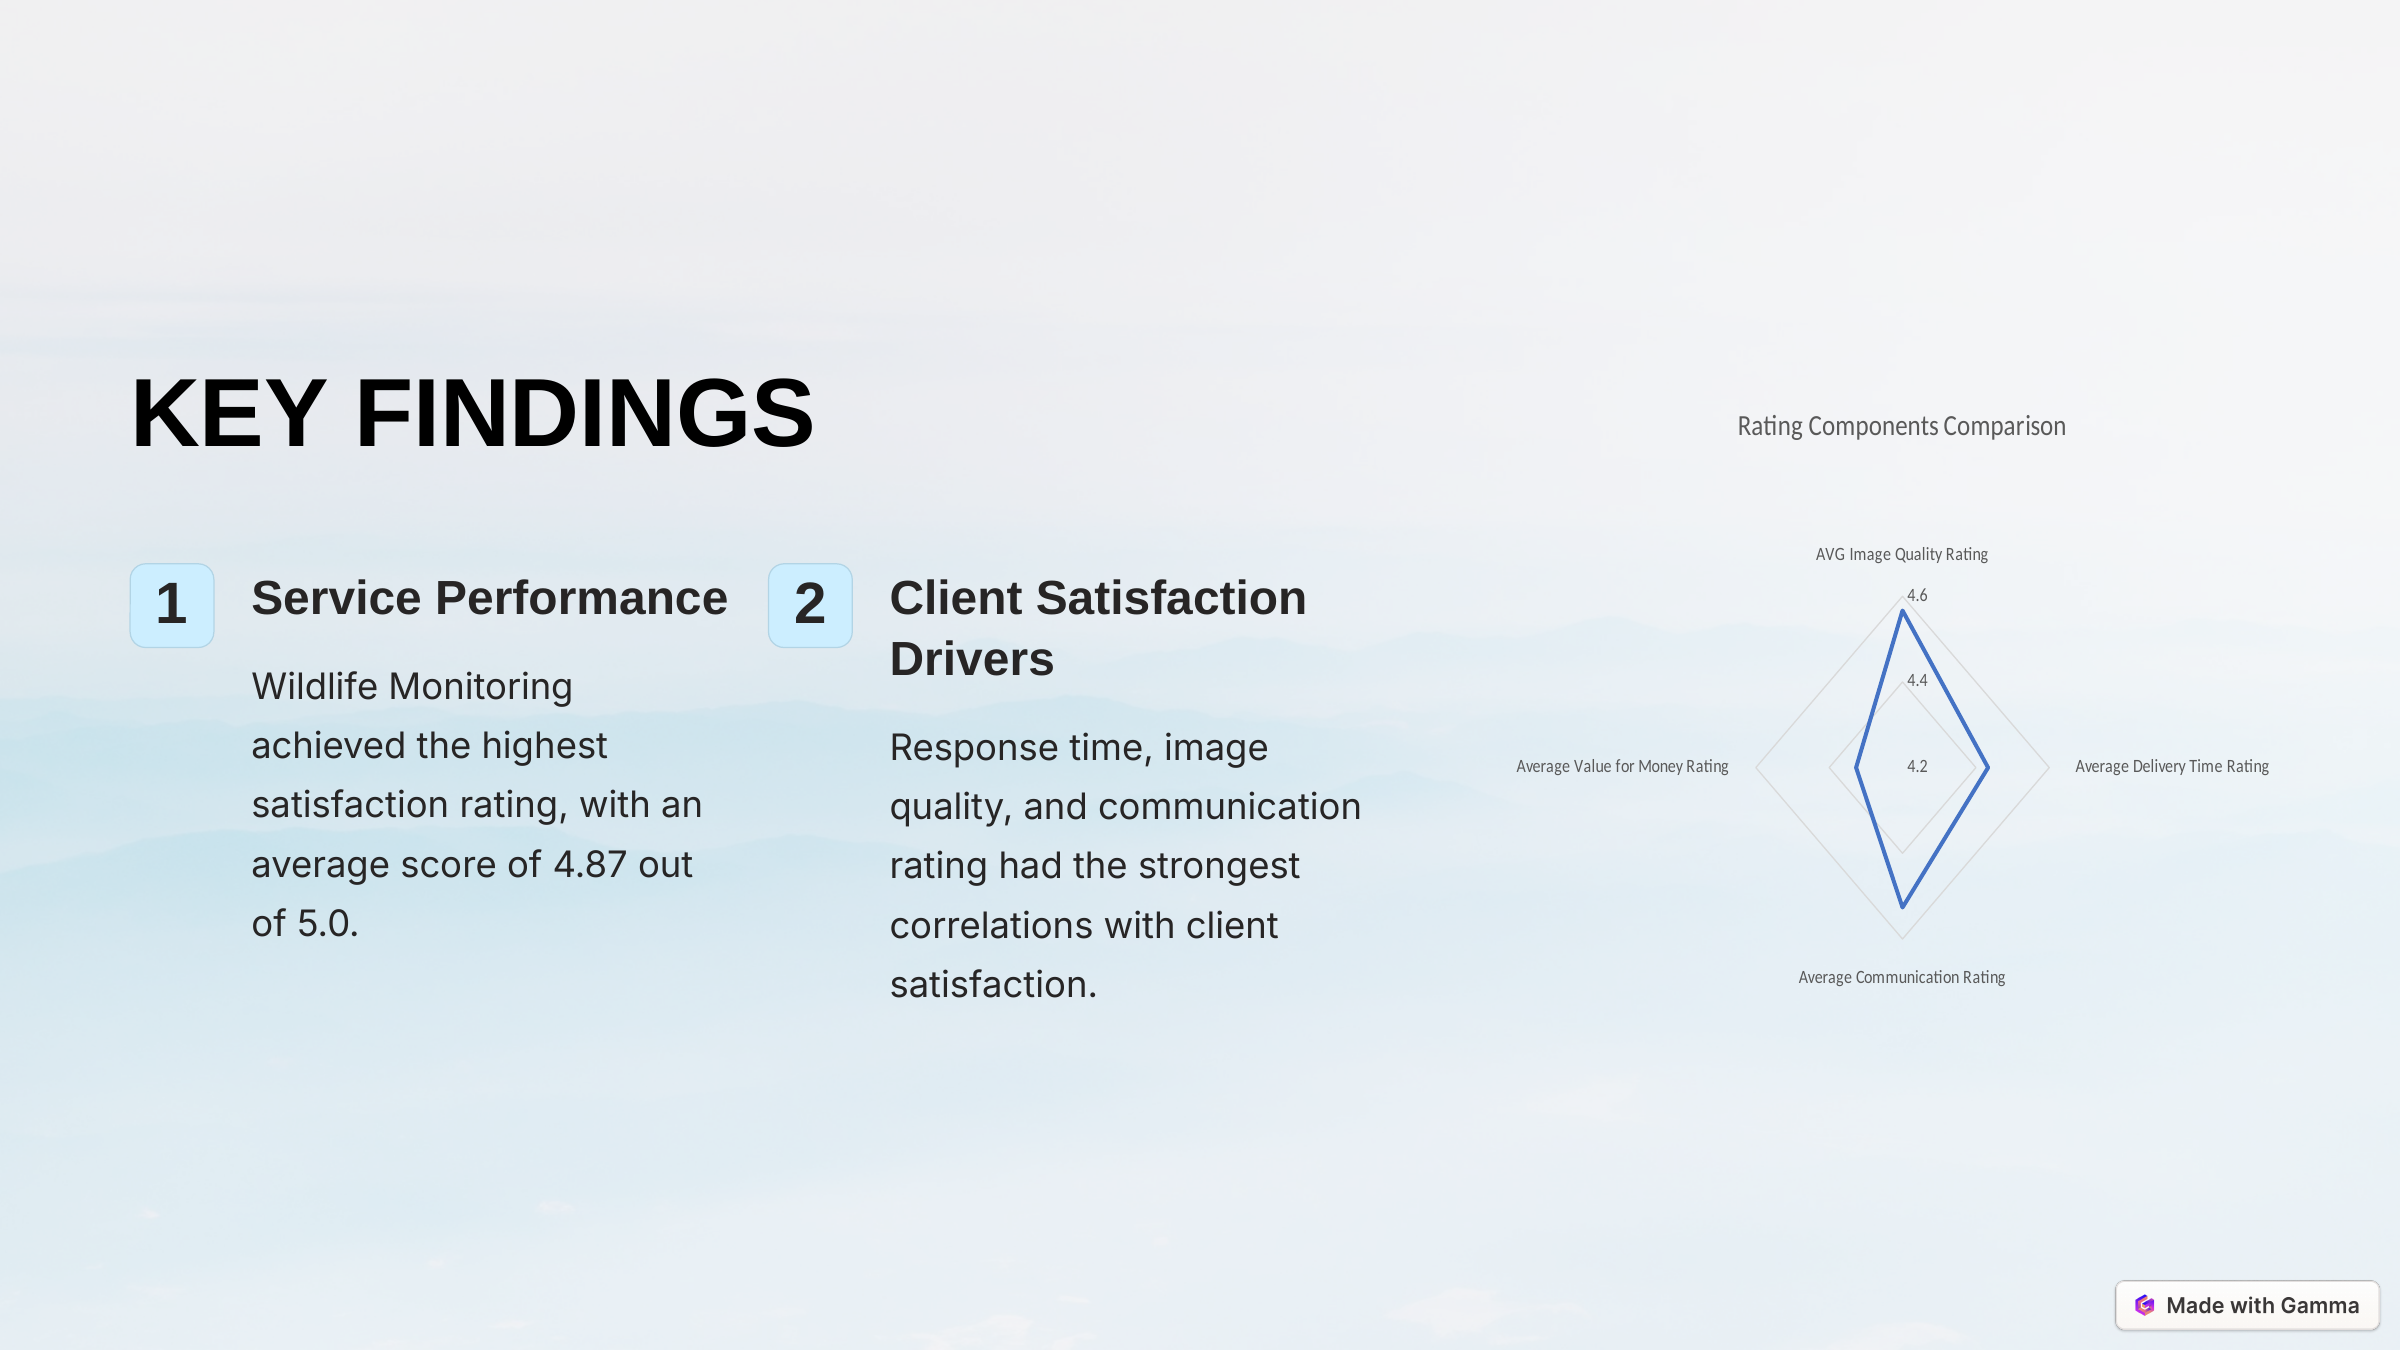

KEY FINDINGS

### Chart: Rating Components Comparison

| Category |  |
|---|---|
| AVG Image Quality Rating | 4.566666666666666 |
| Average Delivery Time Rating | 4.433333333333334 |
| Average Communication Rating | 4.526666666666666 |
| Average Value for Money Rating | 4.326666666666667 |
Service Performance

Client Satisfaction Drivers
1
2
Wildlife Monitoring achieved the highest satisfaction rating, with an average score of 4.87 out of 5.0.
Response time, image quality, and communication rating had the strongest correlations with client satisfaction.